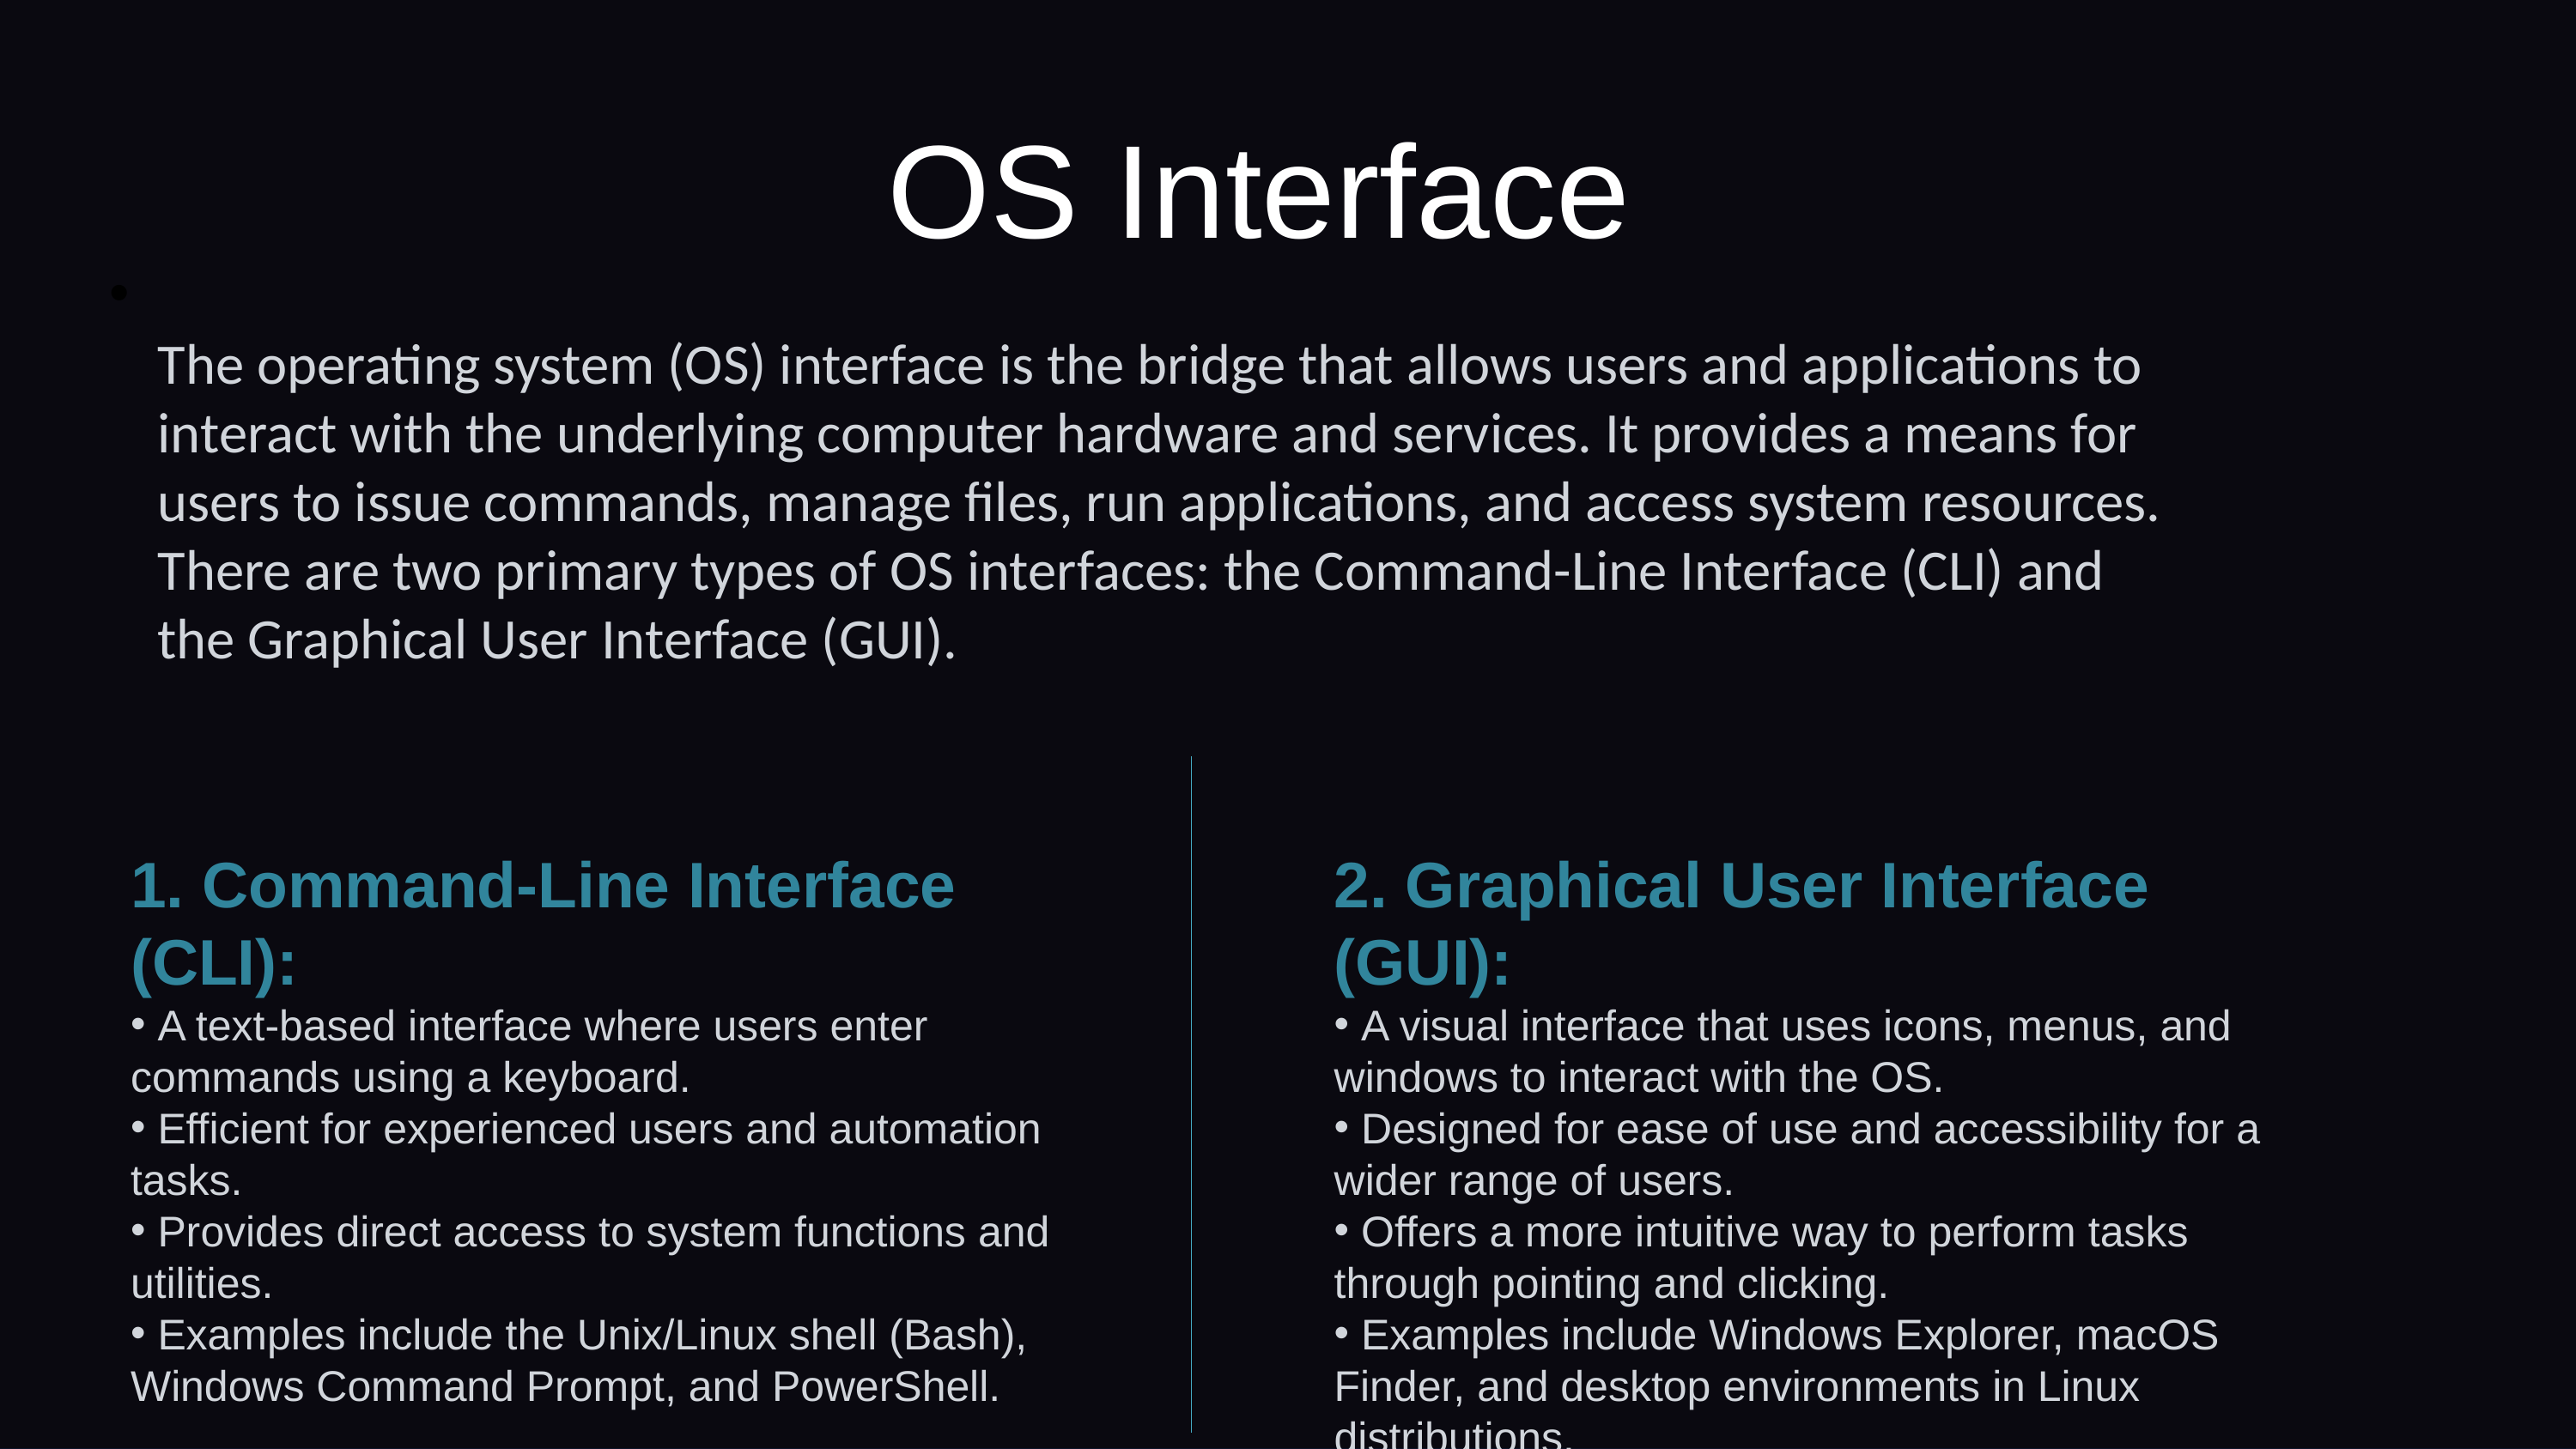

OS Interface
The operating system (OS) interface is the bridge that allows users and applications to interact with the underlying computer hardware and services. It provides a means for users to issue commands, manage files, run applications, and access system resources. There are two primary types of OS interfaces: the Command-Line Interface (CLI) and the Graphical User Interface (GUI).
1. Command-Line Interface (CLI):
 A text-based interface where users enter commands using a keyboard.
 Efficient for experienced users and automation tasks.
 Provides direct access to system functions and utilities.
 Examples include the Unix/Linux shell (Bash), Windows Command Prompt, and PowerShell.
2. Graphical User Interface (GUI):
 A visual interface that uses icons, menus, and windows to interact with the OS.
 Designed for ease of use and accessibility for a wider range of users.
 Offers a more intuitive way to perform tasks through pointing and clicking.
 Examples include Windows Explorer, macOS Finder, and desktop environments in Linux distributions.